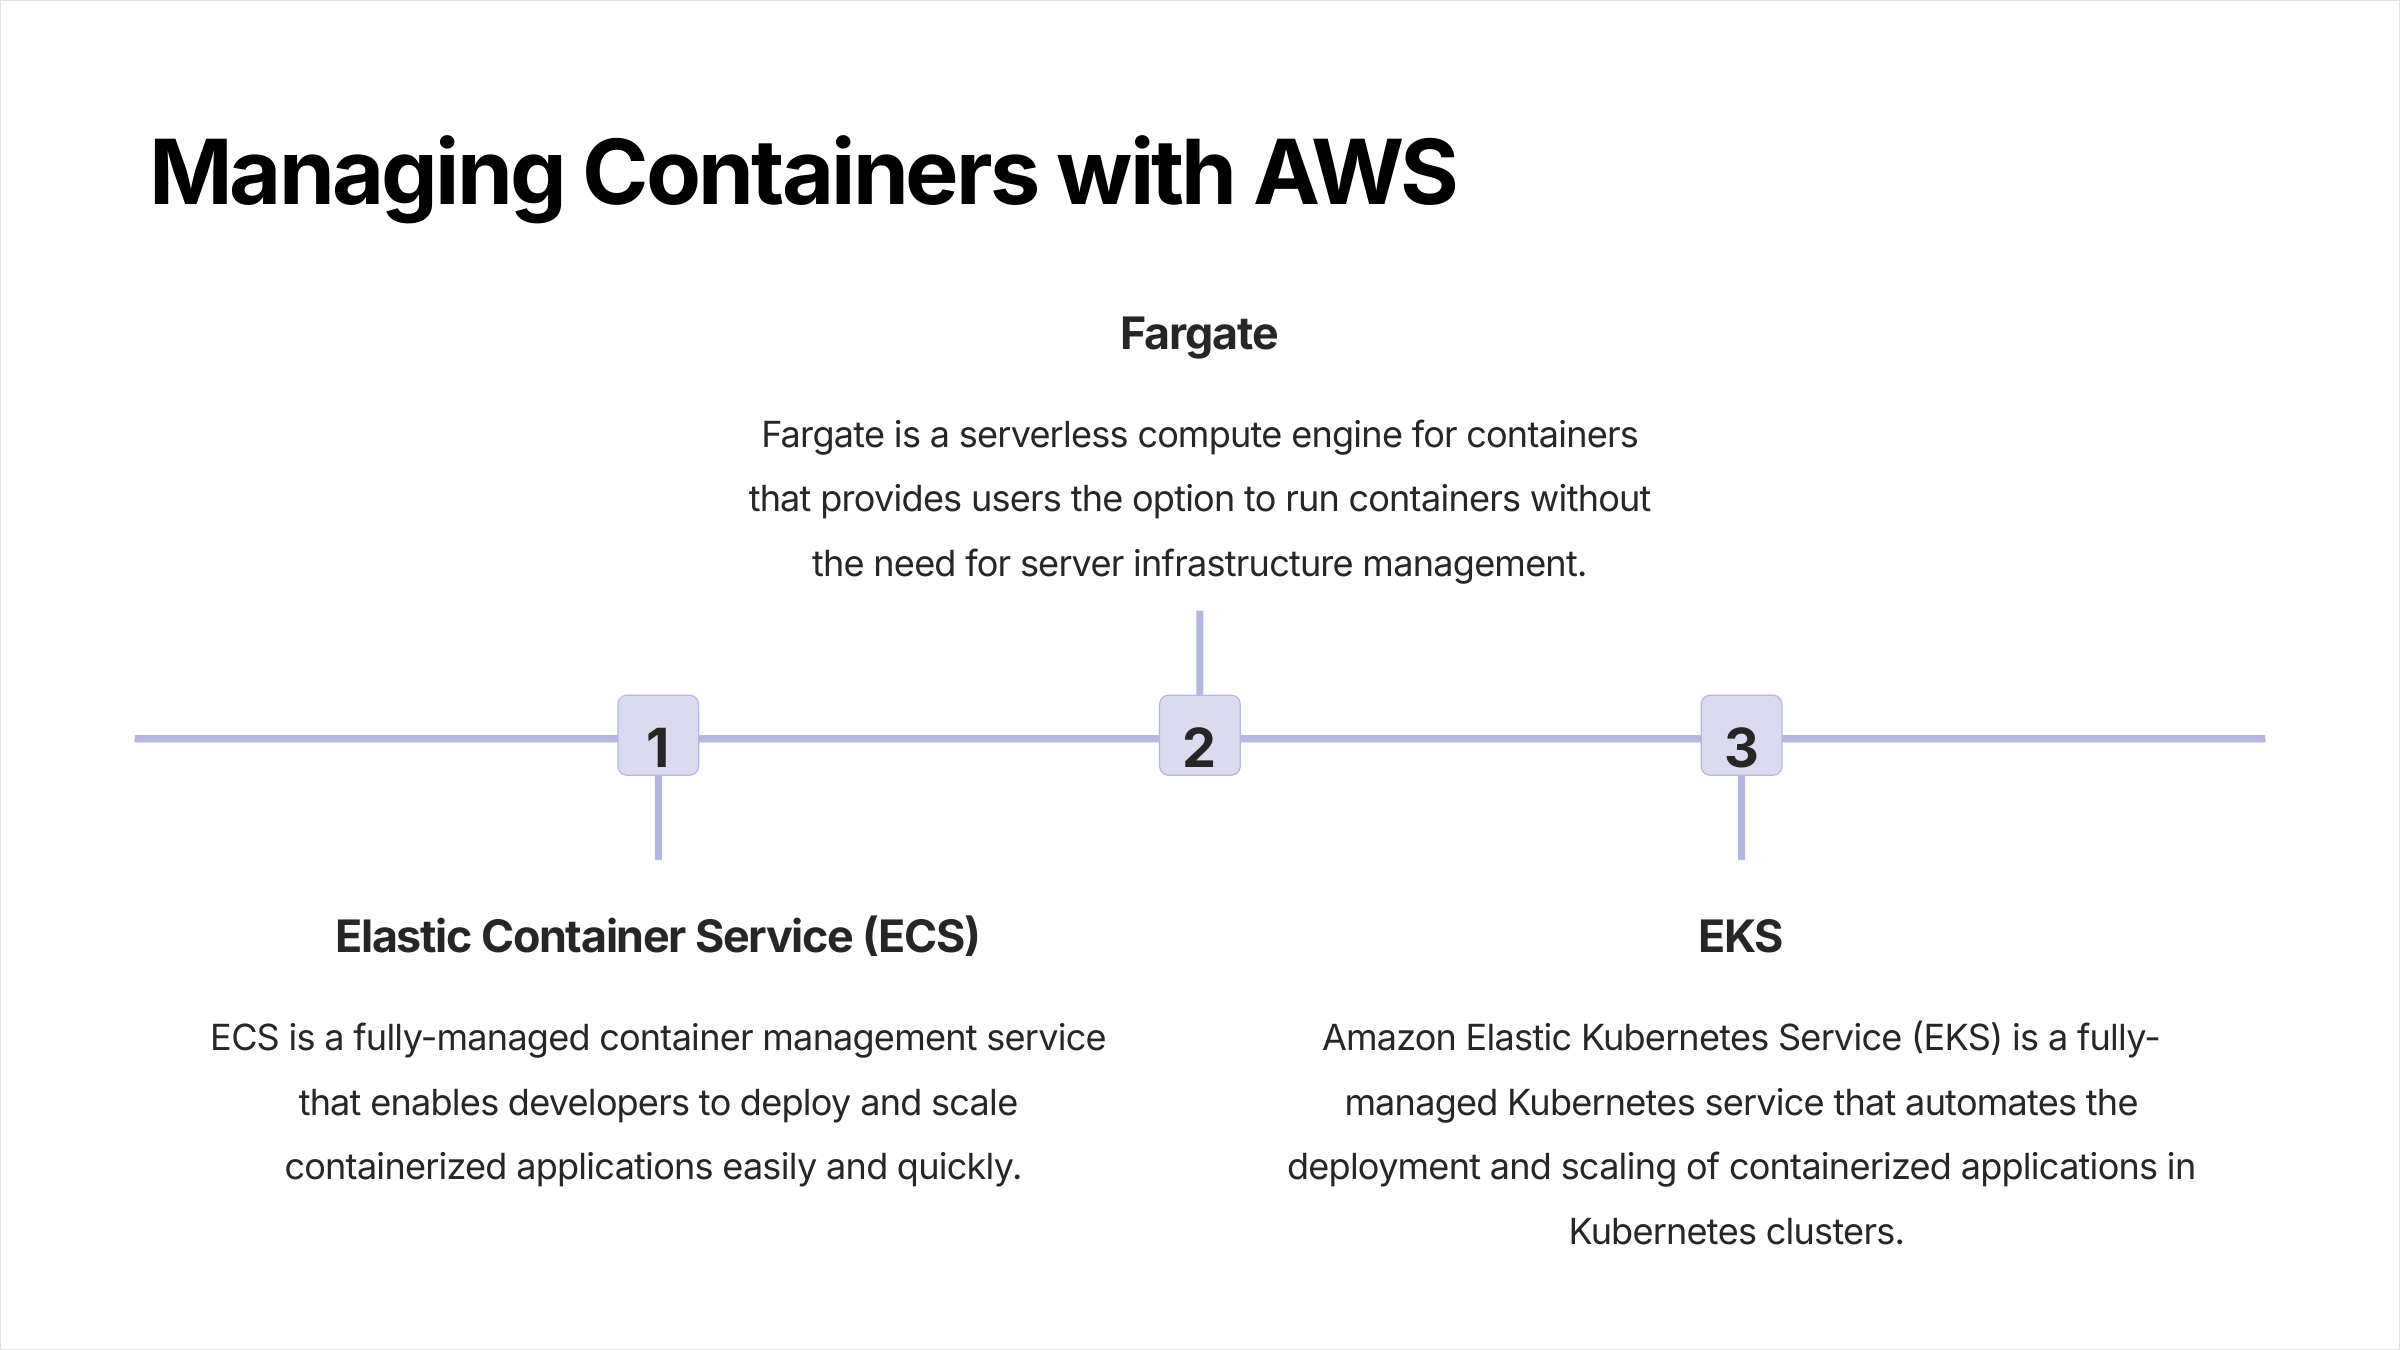

Managing Containers with AWS
Fargate
Fargate is a serverless compute engine for containers that provides users the option to run containers without the need for server infrastructure management.

1
2
3

Elastic Container Service (ECS)
EKS
ECS is a fully-managed container management service that enables developers to deploy and scale containerized applications easily and quickly.
Amazon Elastic Kubernetes Service (EKS) is a fully-managed Kubernetes service that automates the deployment and scaling of containerized applications in Kubernetes clusters.